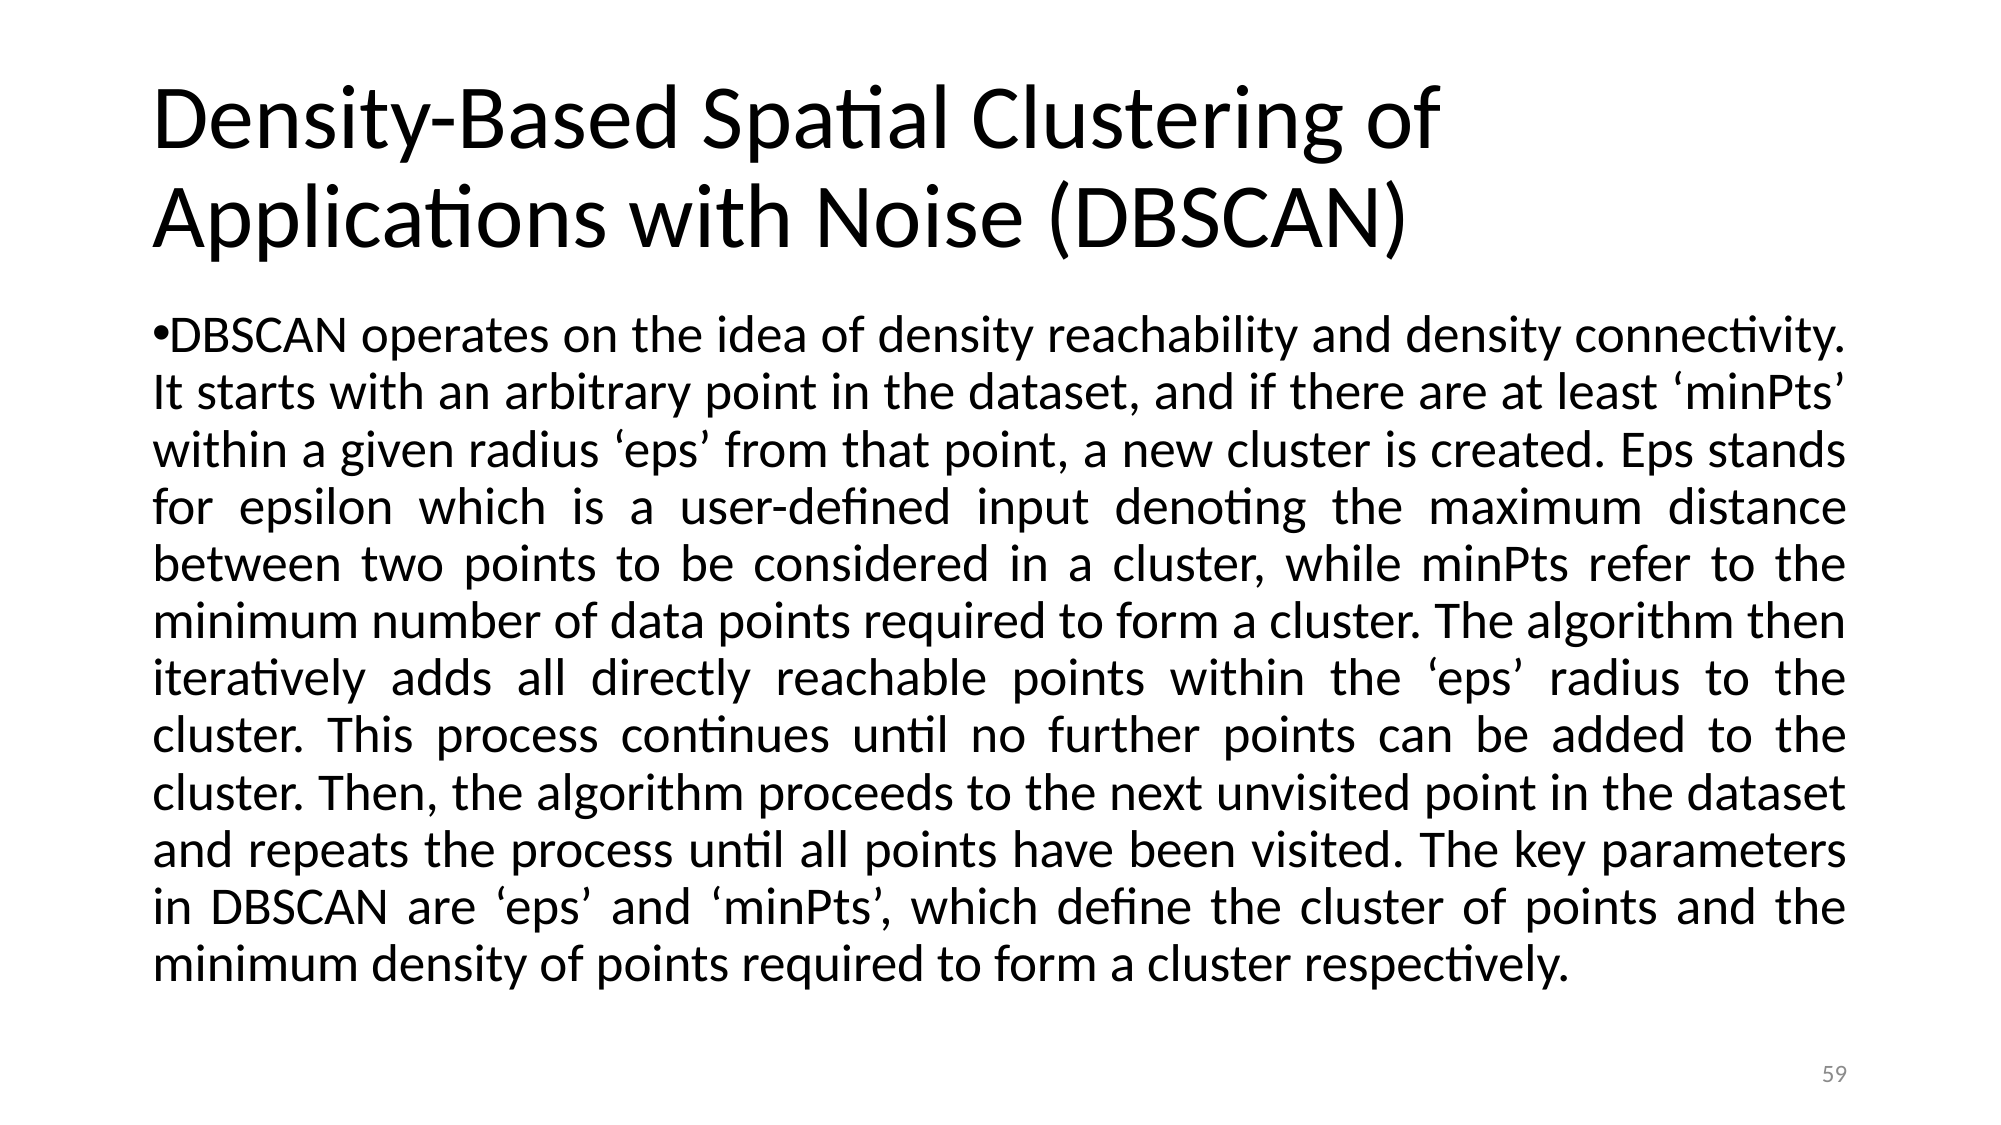

# Density-Based Spatial Clustering of Applications with Noise (DBSCAN)
DBSCAN operates on the idea of density reachability and density connectivity. It starts with an arbitrary point in the dataset, and if there are at least ‘minPts’ within a given radius ‘eps’ from that point, a new cluster is created. Eps stands for epsilon which is a user-defined input denoting the maximum distance between two points to be considered in a cluster, while minPts refer to the minimum number of data points required to form a cluster. The algorithm then iteratively adds all directly reachable points within the ‘eps’ radius to the cluster. This process continues until no further points can be added to the cluster. Then, the algorithm proceeds to the next unvisited point in the dataset and repeats the process until all points have been visited. The key parameters in DBSCAN are ‘eps’ and ‘minPts’, which define the cluster of points and the minimum density of points required to form a cluster respectively.

59